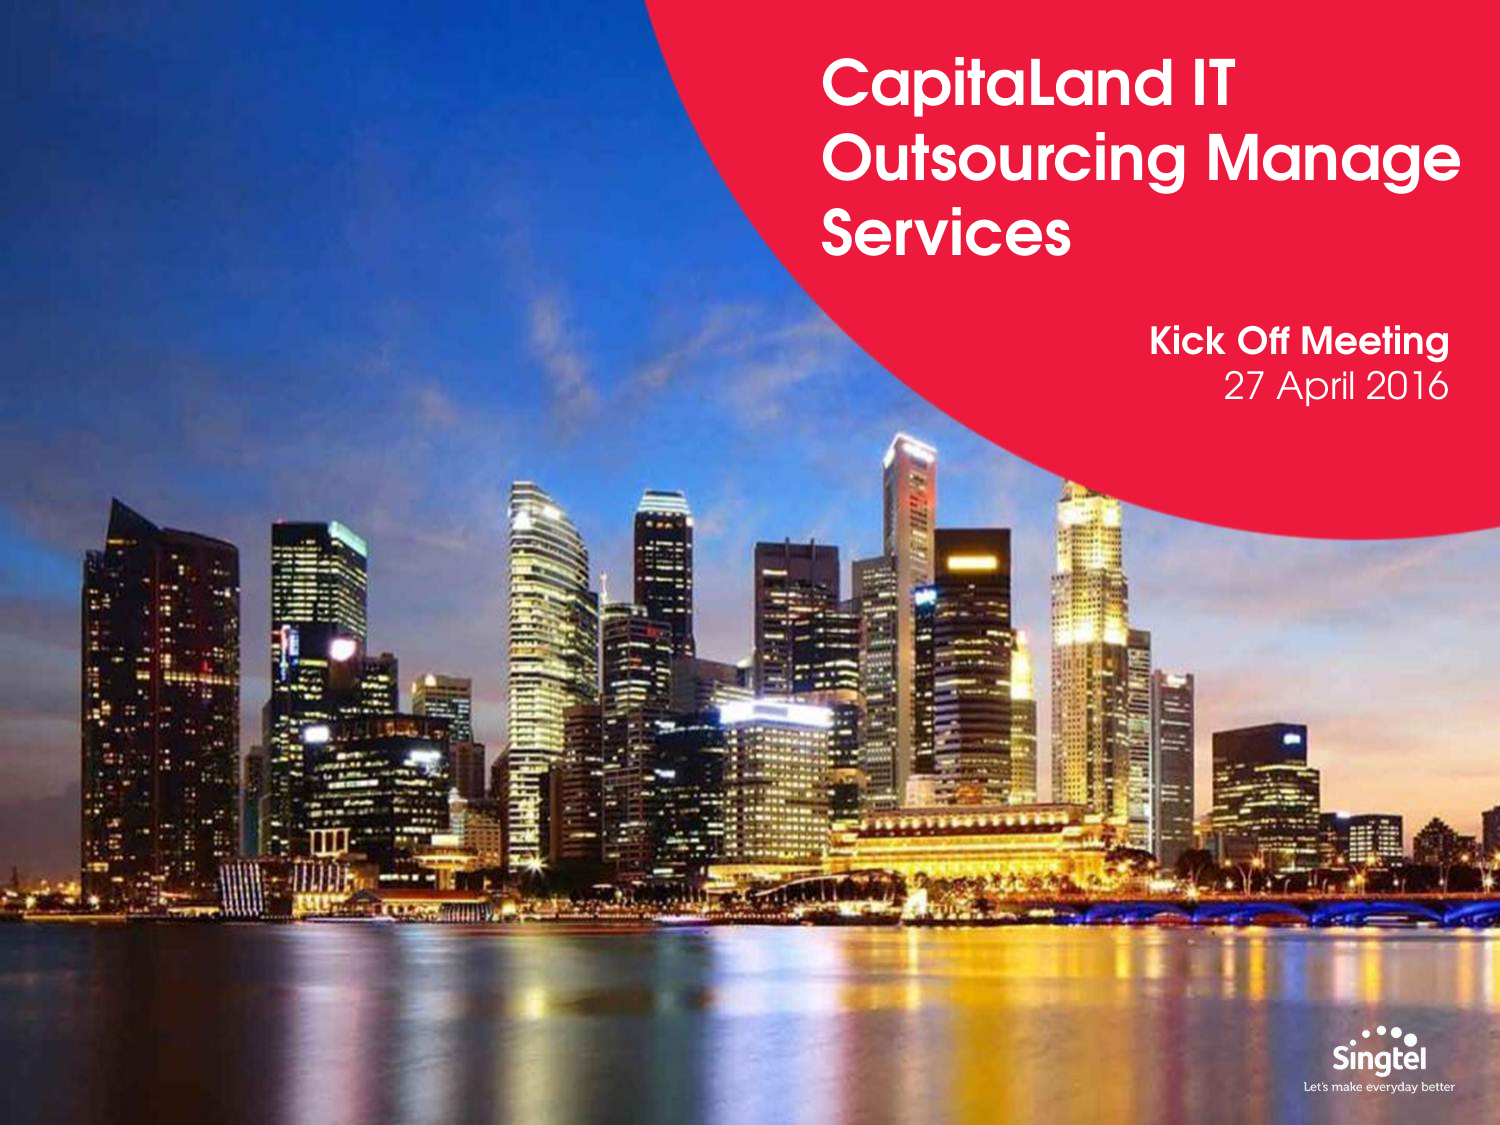

# CapitaLand IT Outsourcing Manage Services
Kick Off Meeting
27 April 2016